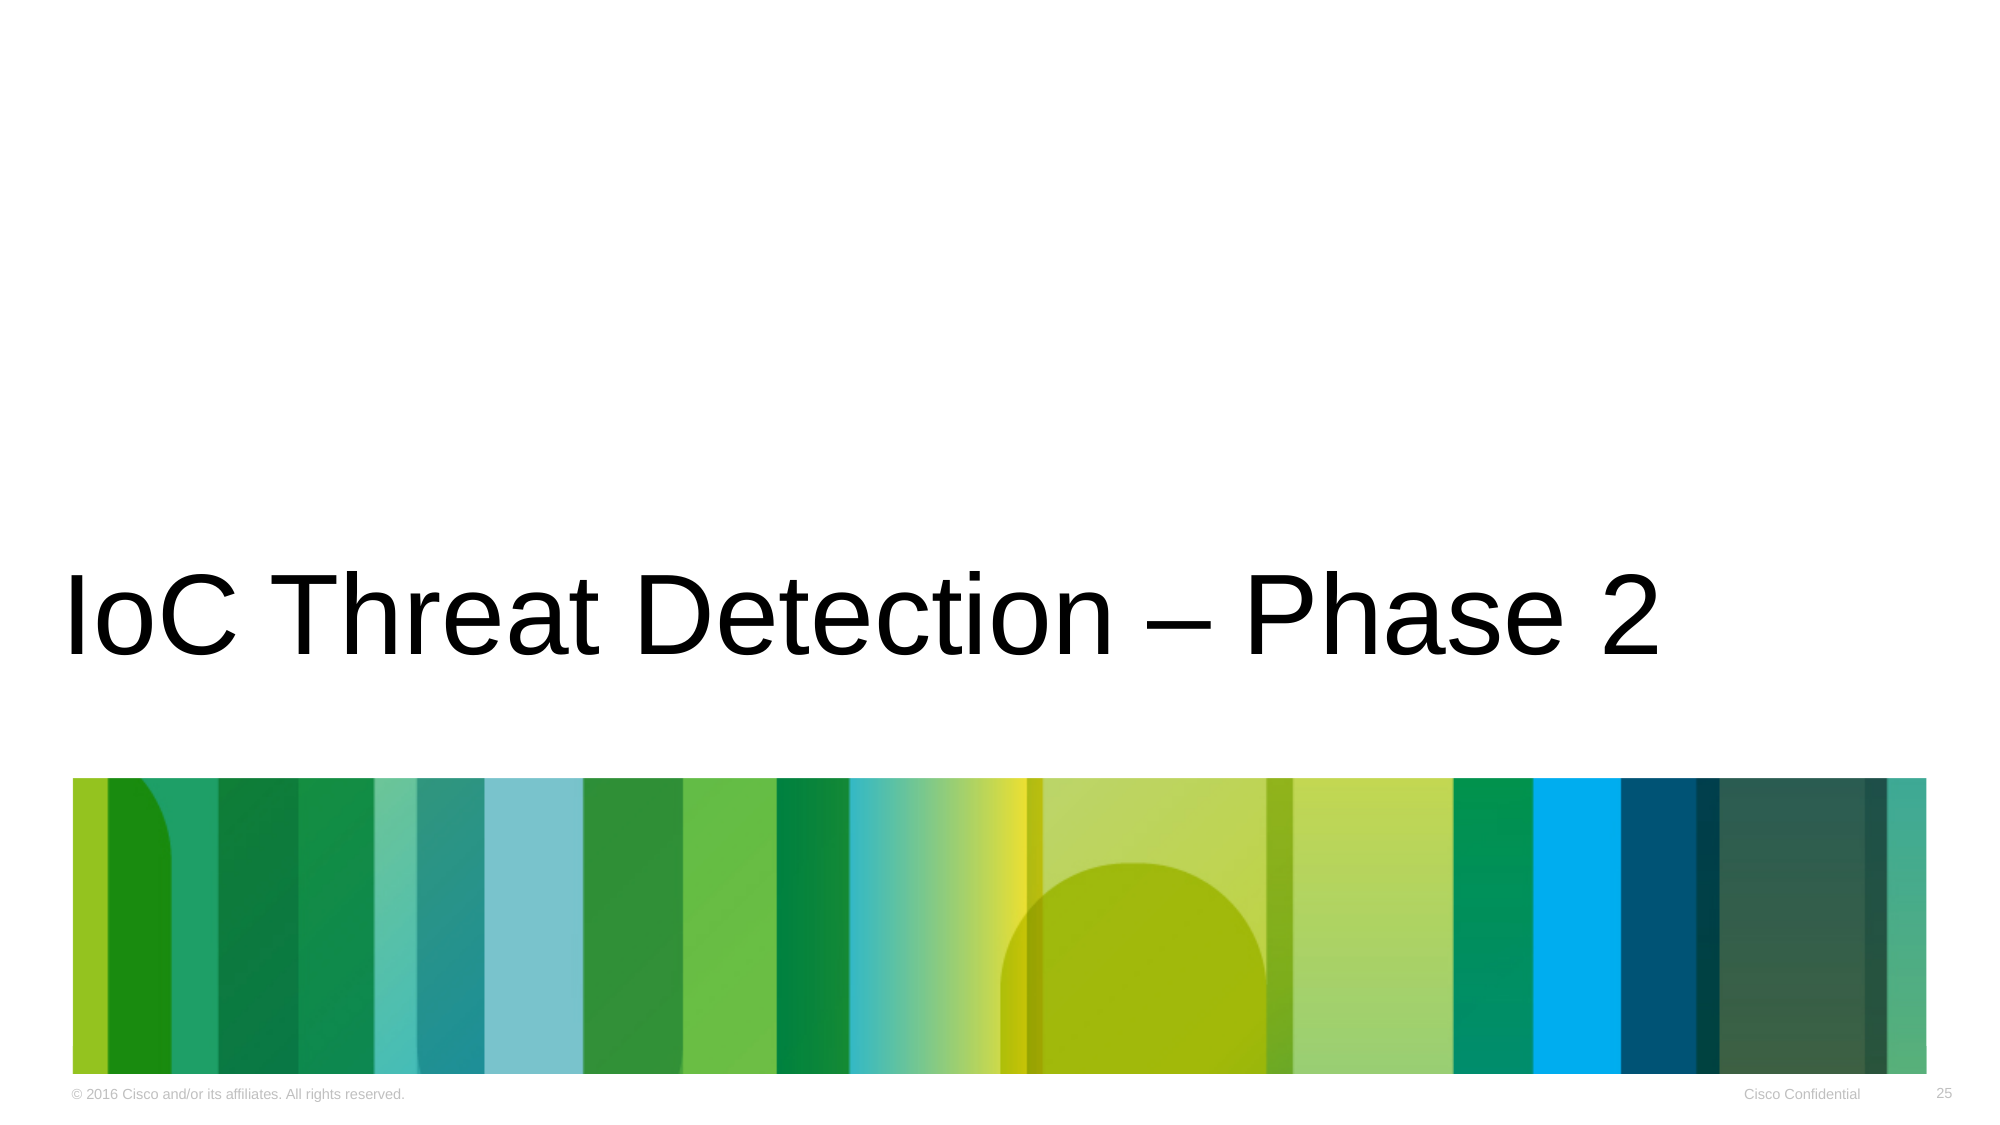

# IoC Threat Detection – Phase 2